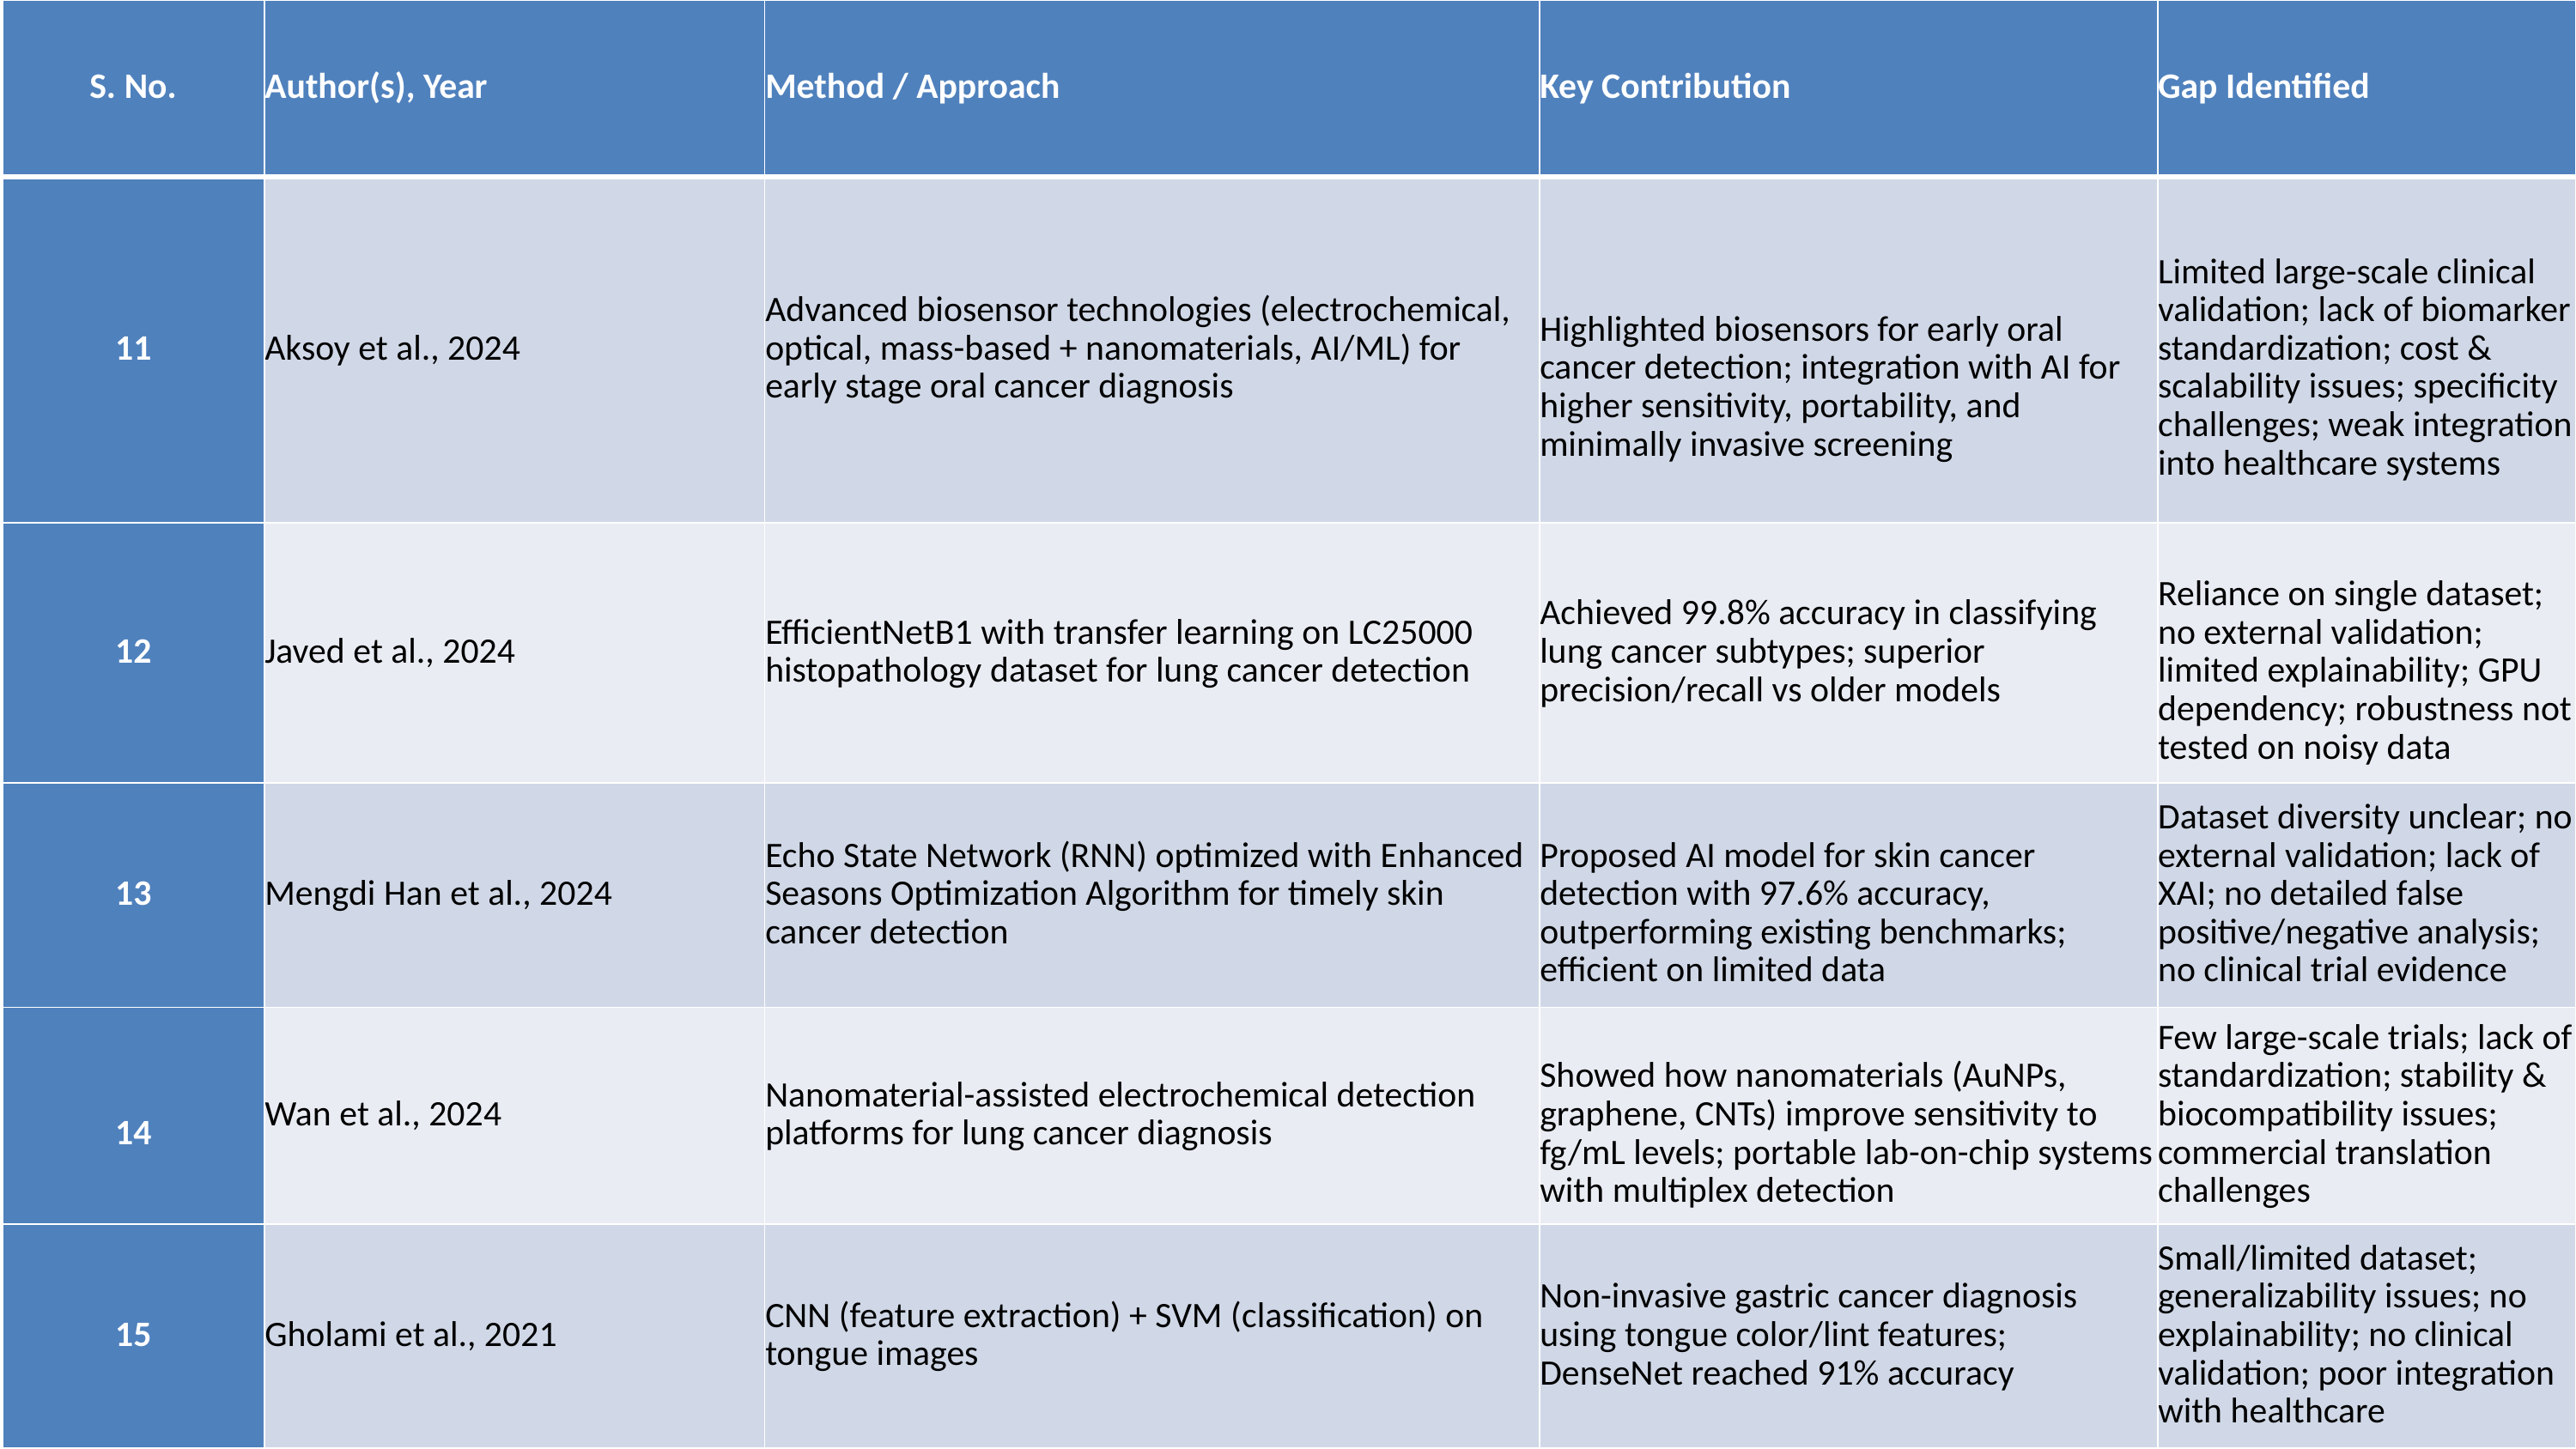

| S. No. | Author(s), Year | Method / Approach | Key Contribution | Gap Identified |
| --- | --- | --- | --- | --- |
| 11 | Aksoy et al., 2024 | Advanced biosensor technologies (electrochemical, optical, mass-based + nanomaterials, AI/ML) for early stage oral cancer diagnosis | Highlighted biosensors for early oral cancer detection; integration with AI for higher sensitivity, portability, and minimally invasive screening | Limited large-scale clinical validation; lack of biomarker standardization; cost & scalability issues; specificity challenges; weak integration into healthcare systems |
| 12 | Javed et al., 2024 | EfficientNetB1 with transfer learning on LC25000 histopathology dataset for lung cancer detection | Achieved 99.8% accuracy in classifying lung cancer subtypes; superior precision/recall vs older models | Reliance on single dataset; no external validation; limited explainability; GPU dependency; robustness not tested on noisy data |
| 13 | Mengdi Han et al., 2024 | Echo State Network (RNN) optimized with Enhanced Seasons Optimization Algorithm for timely skin cancer detection | Proposed AI model for skin cancer detection with 97.6% accuracy, outperforming existing benchmarks; efficient on limited data | Dataset diversity unclear; no external validation; lack of XAI; no detailed false positive/negative analysis; no clinical trial evidence |
| 14 | Wan et al., 2024 | Nanomaterial-assisted electrochemical detection platforms for lung cancer diagnosis | Showed how nanomaterials (AuNPs, graphene, CNTs) improve sensitivity to fg/mL levels; portable lab-on-chip systems with multiplex detection | Few large-scale trials; lack of standardization; stability & biocompatibility issues; commercial translation challenges |
| 15 | Gholami et al., 2021 | CNN (feature extraction) + SVM (classification) on tongue images | Non-invasive gastric cancer diagnosis using tongue color/lint features; DenseNet reached 91% accuracy | Small/limited dataset; generalizability issues; no explainability; no clinical validation; poor integration with healthcare |